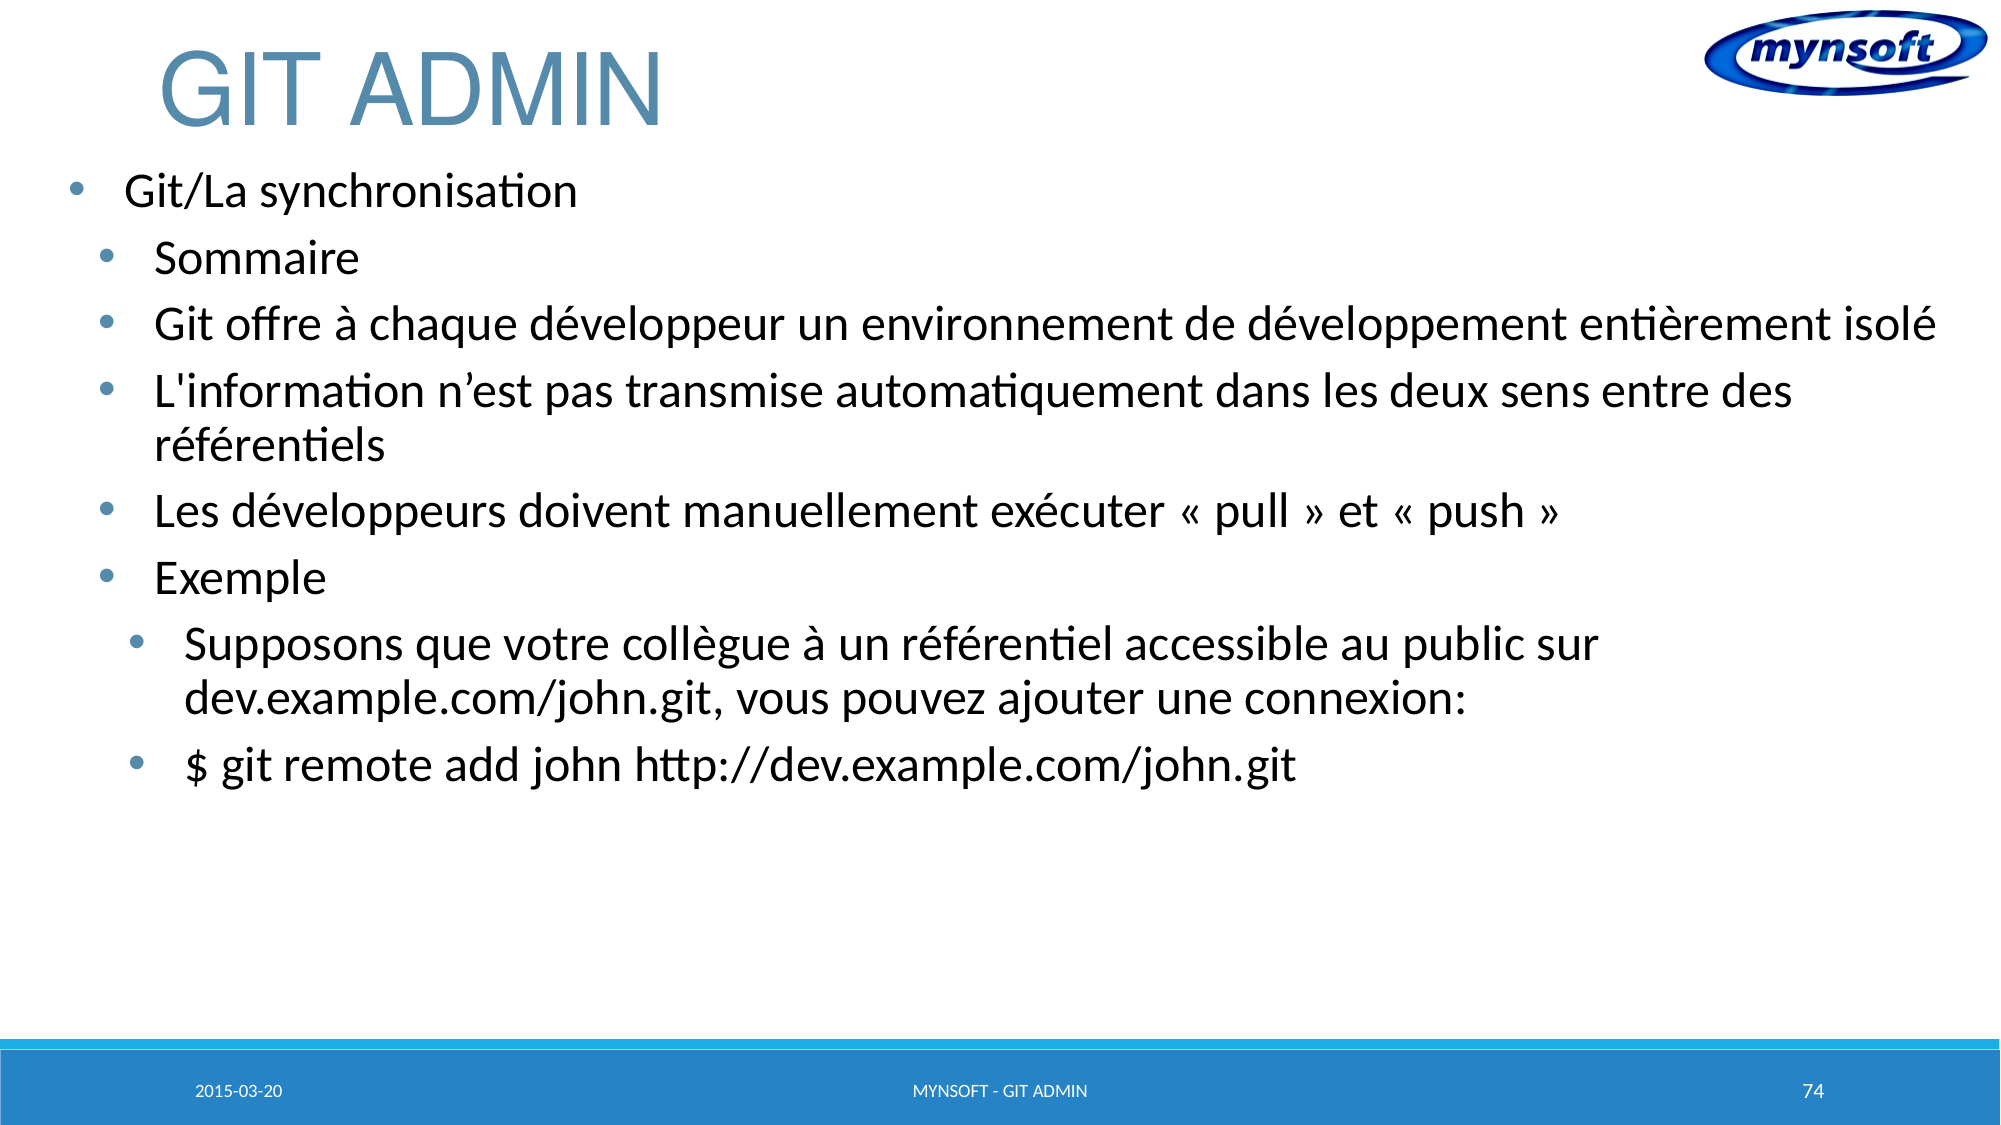

# GIT ADMIN
Git/La synchronisation
Sommaire
Git offre à chaque développeur un environnement de développement entièrement isolé
L'information n’est pas transmise automatiquement dans les deux sens entre des référentiels
Les développeurs doivent manuellement exécuter « pull » et « push »
Exemple
Supposons que votre collègue à un référentiel accessible au public sur dev.example.com/john.git, vous pouvez ajouter une connexion:
$ git remote add john http://dev.example.com/john.git

2015-03-20
MYNSOFT - GIT ADMIN
74